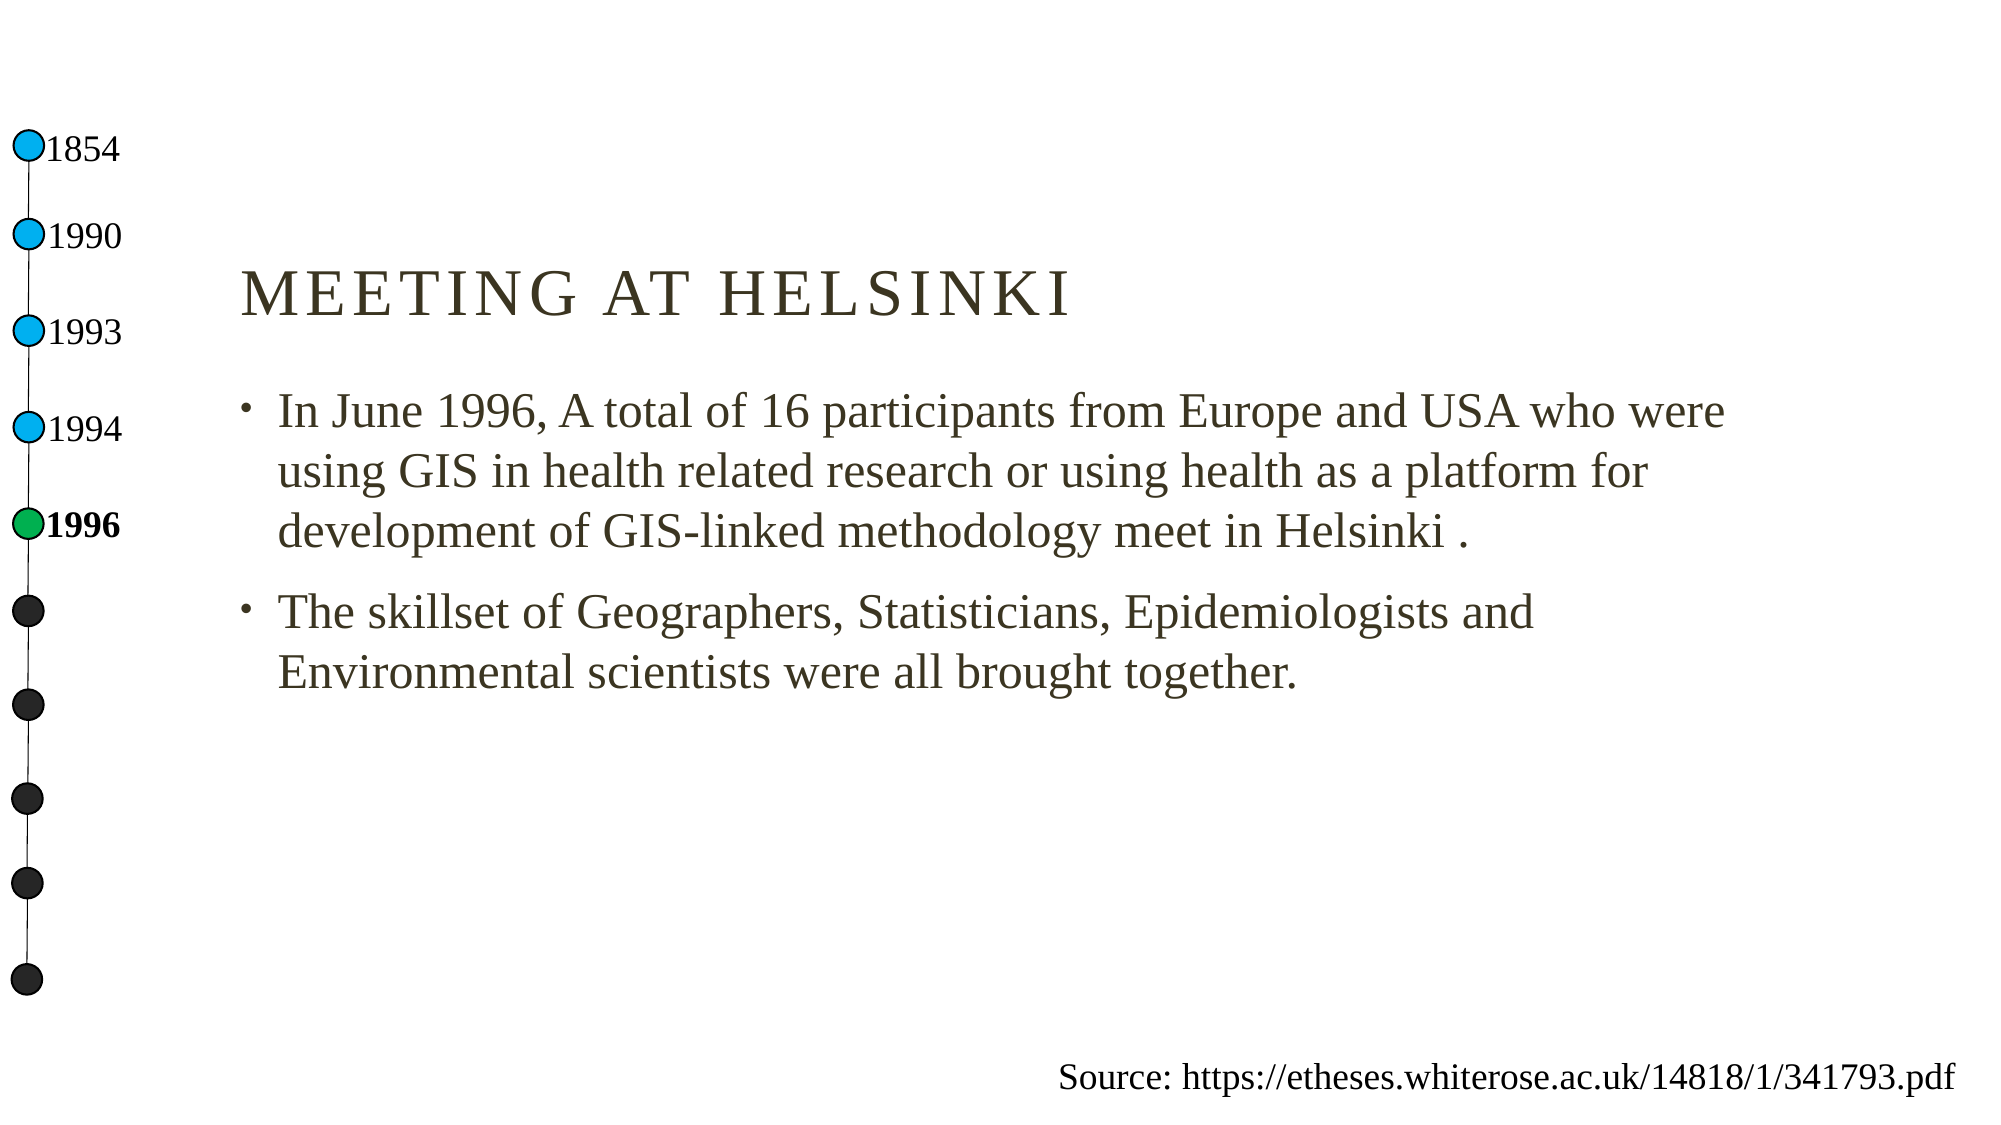

# Meeting at Helsinki
1854

1990
1993
In June 1996, A total of 16 participants from Europe and USA who were using GIS in health related research or using health as a platform for development of GIS-linked methodology meet in Helsinki .
The skillset of Geographers, Statisticians, Epidemiologists and Environmental scientists were all brought together.
1994
1996
Source: https://etheses.whiterose.ac.uk/14818/1/341793.pdf